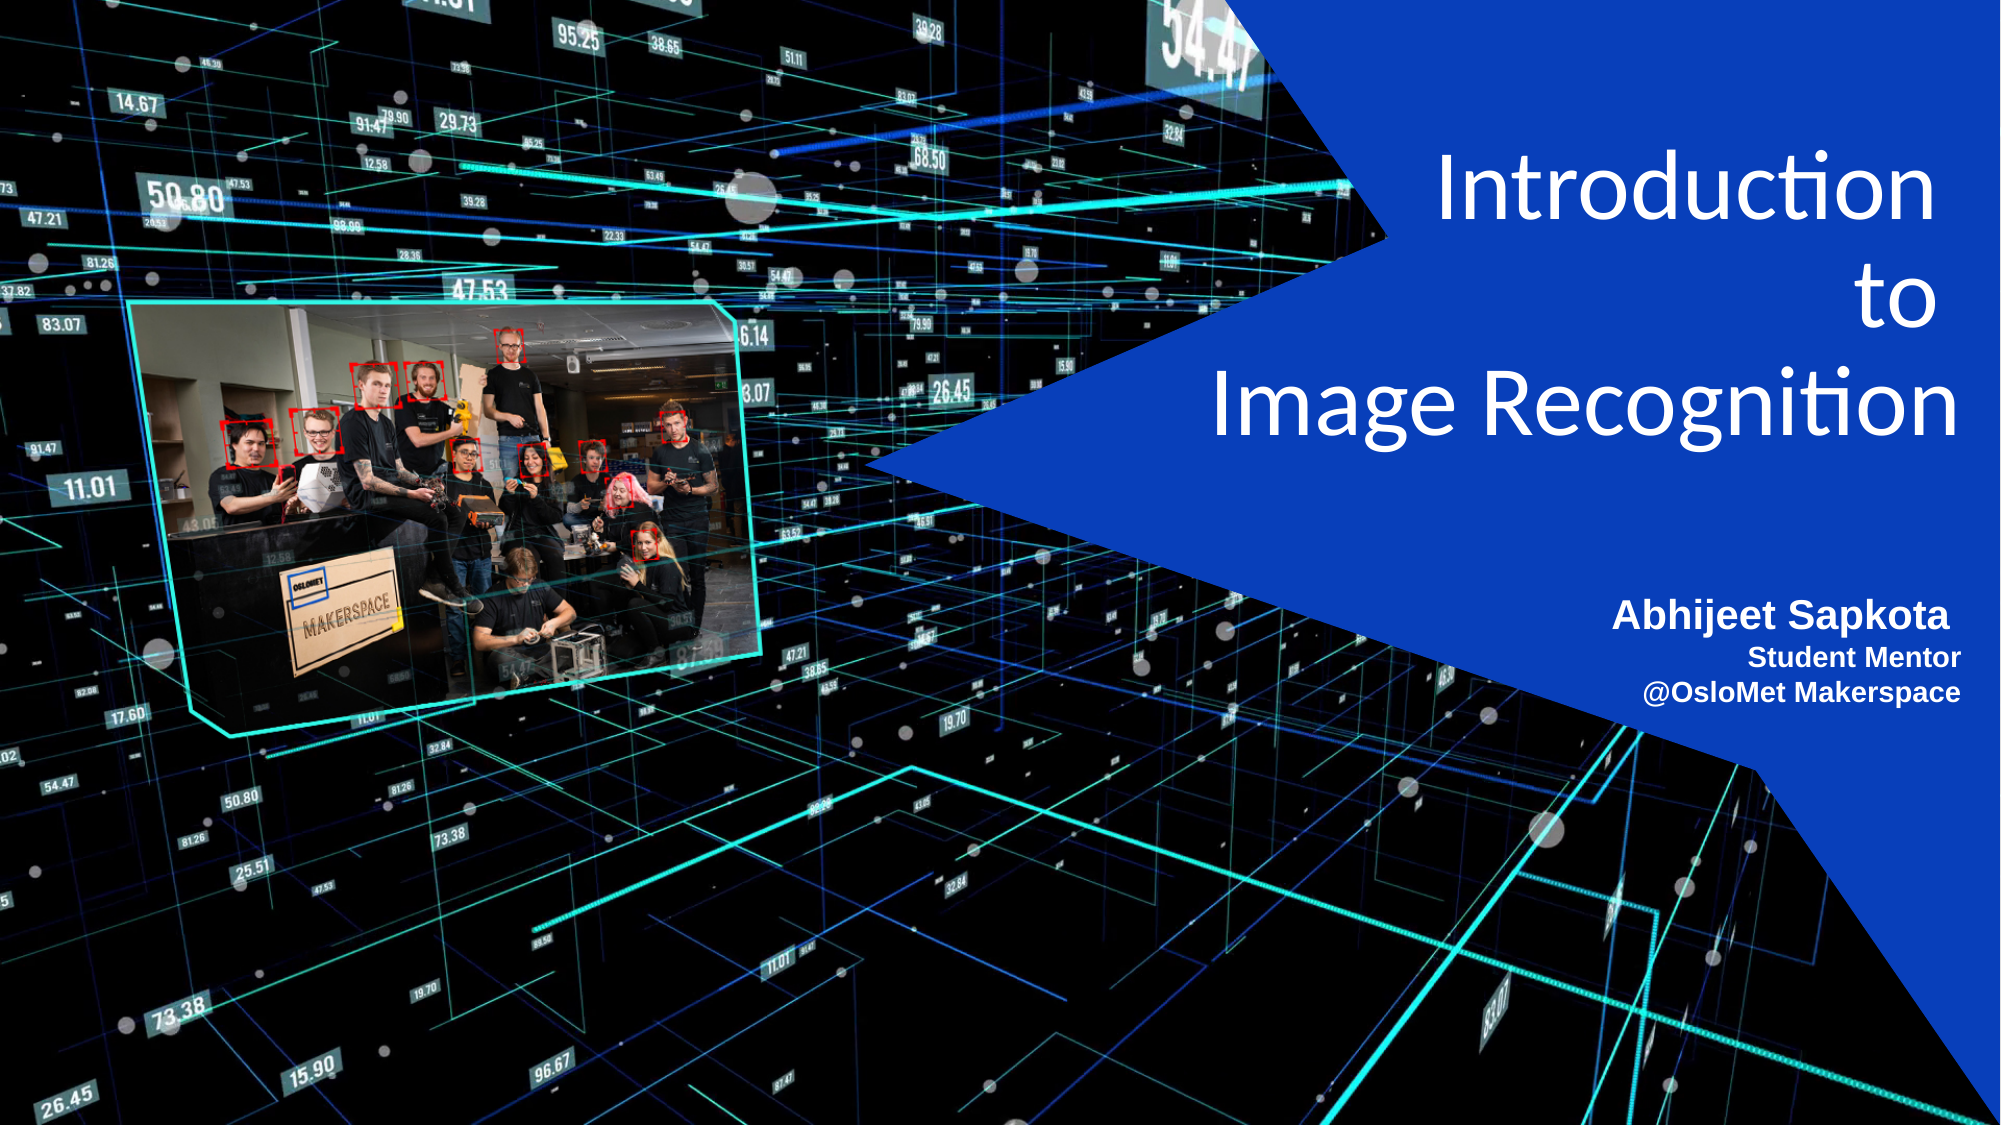

# Introduction to Image Recognition

Abhijeet Sapkota
Student Mentor
@OsloMet Makerspace